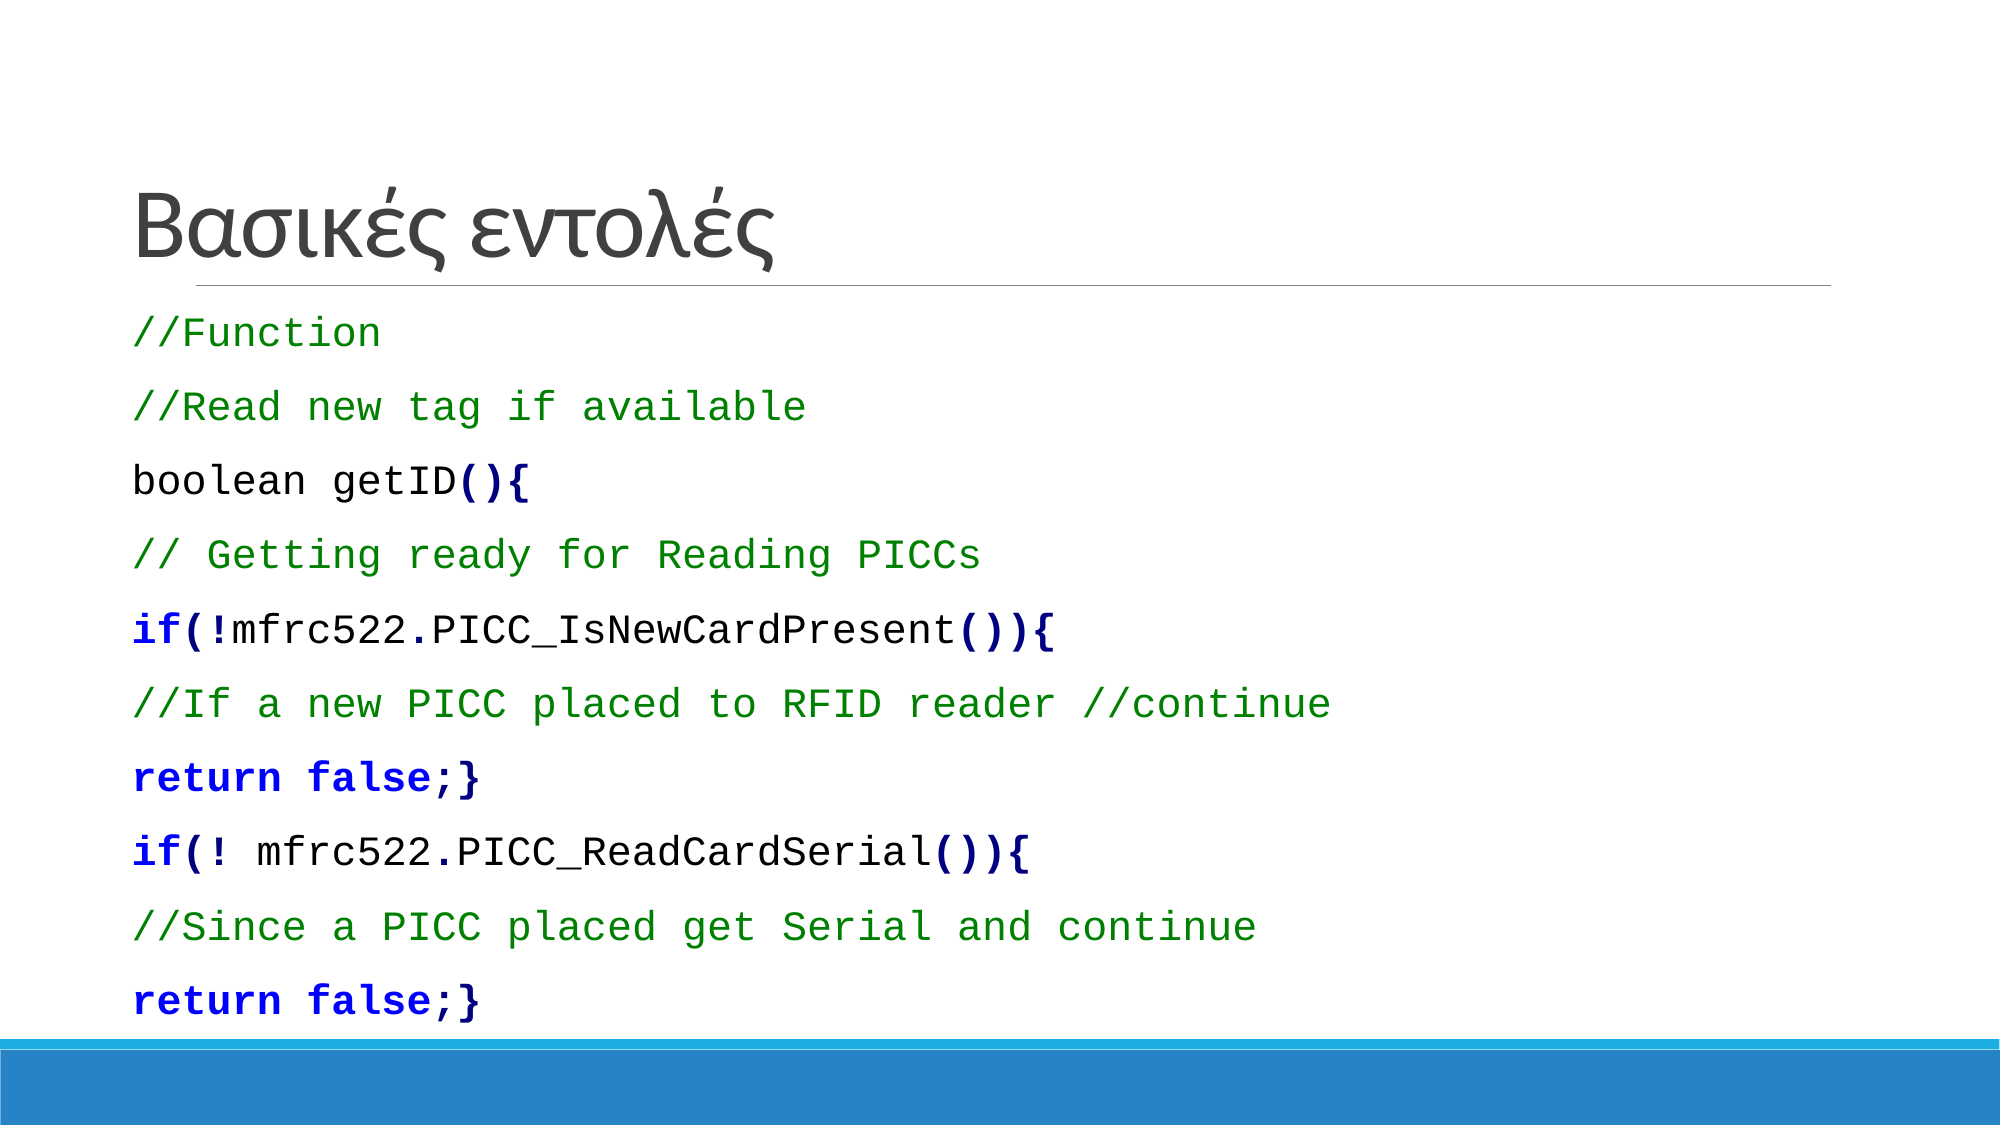

# Βασικές εντολές
//Function
//Read new tag if available
boolean getID(){
// Getting ready for Reading PICCs
if(!mfrc522.PICC_IsNewCardPresent()){
//If a new PICC placed to RFID reader //continue
return false;}
if(! mfrc522.PICC_ReadCardSerial()){
//Since a PICC placed get Serial and continue
return false;}